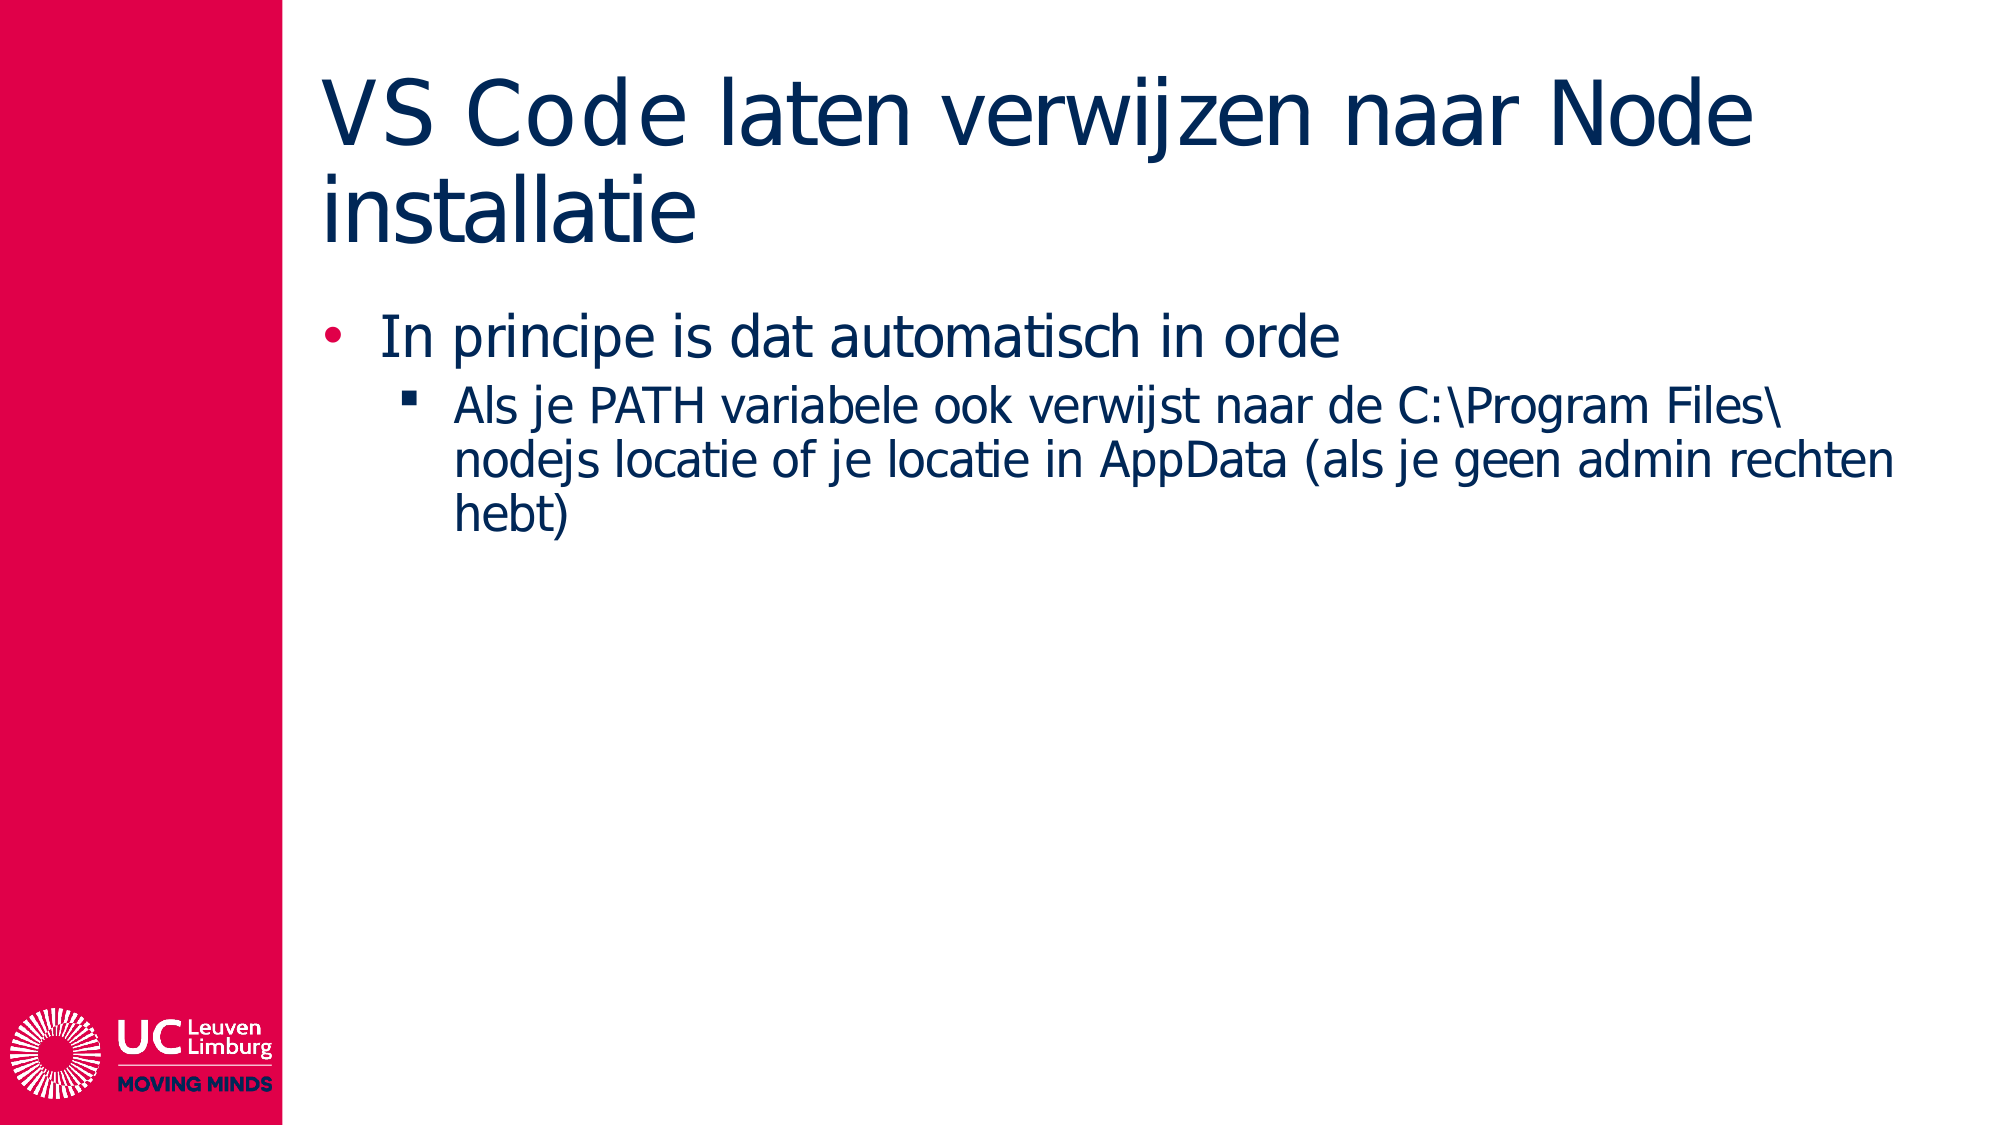

# VS Code laten verwijzen naar Node installatie
In principe is dat automatisch in orde
Als je PATH variabele ook verwijst naar de C:\Program Files\nodejs locatie of je locatie in AppData (als je geen admin rechten hebt)